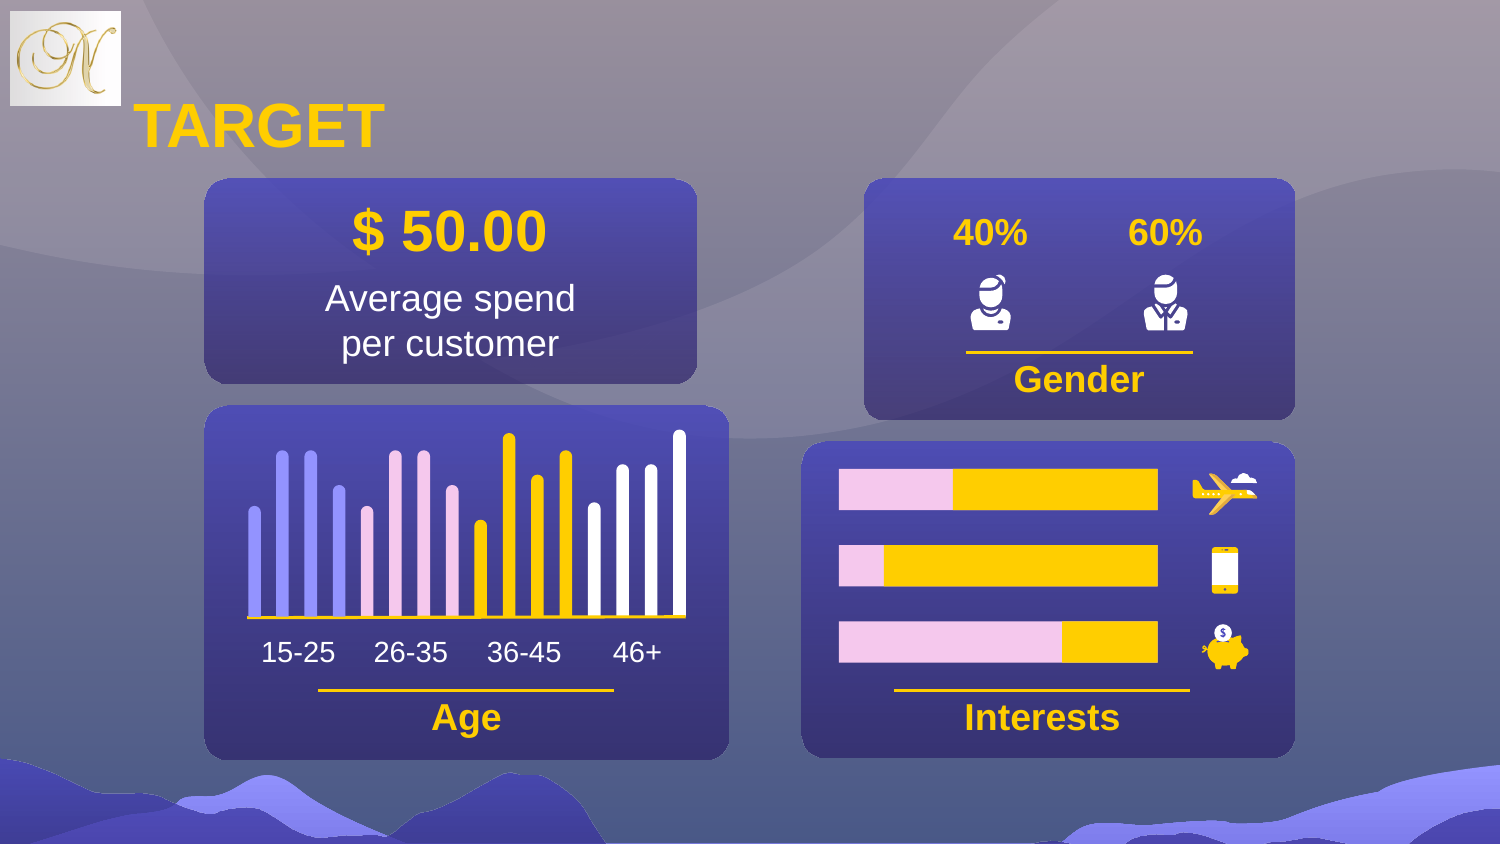

# TARGET
$ 50.00
Average spend per customer

40%
60%

Gender

15-25
26-35
36-45
46+

Interests
Age